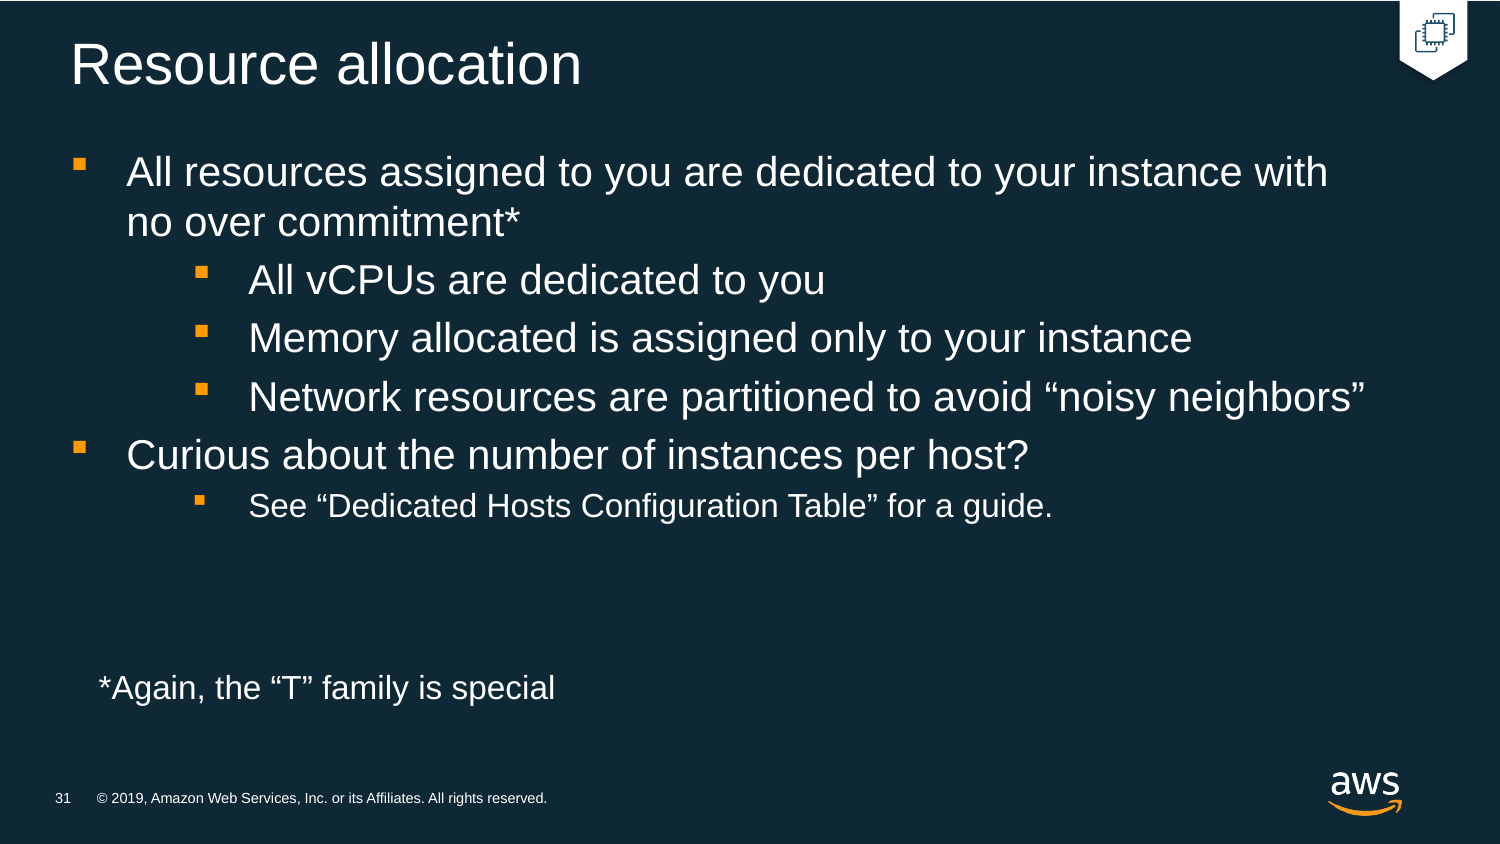

# Resource allocation
All resources assigned to you are dedicated to your instance with no over commitment*
All vCPUs are dedicated to you
Memory allocated is assigned only to your instance
Network resources are partitioned to avoid “noisy neighbors”
Curious about the number of instances per host?
See “Dedicated Hosts Configuration Table” for a guide.
*Again, the “T” family is special